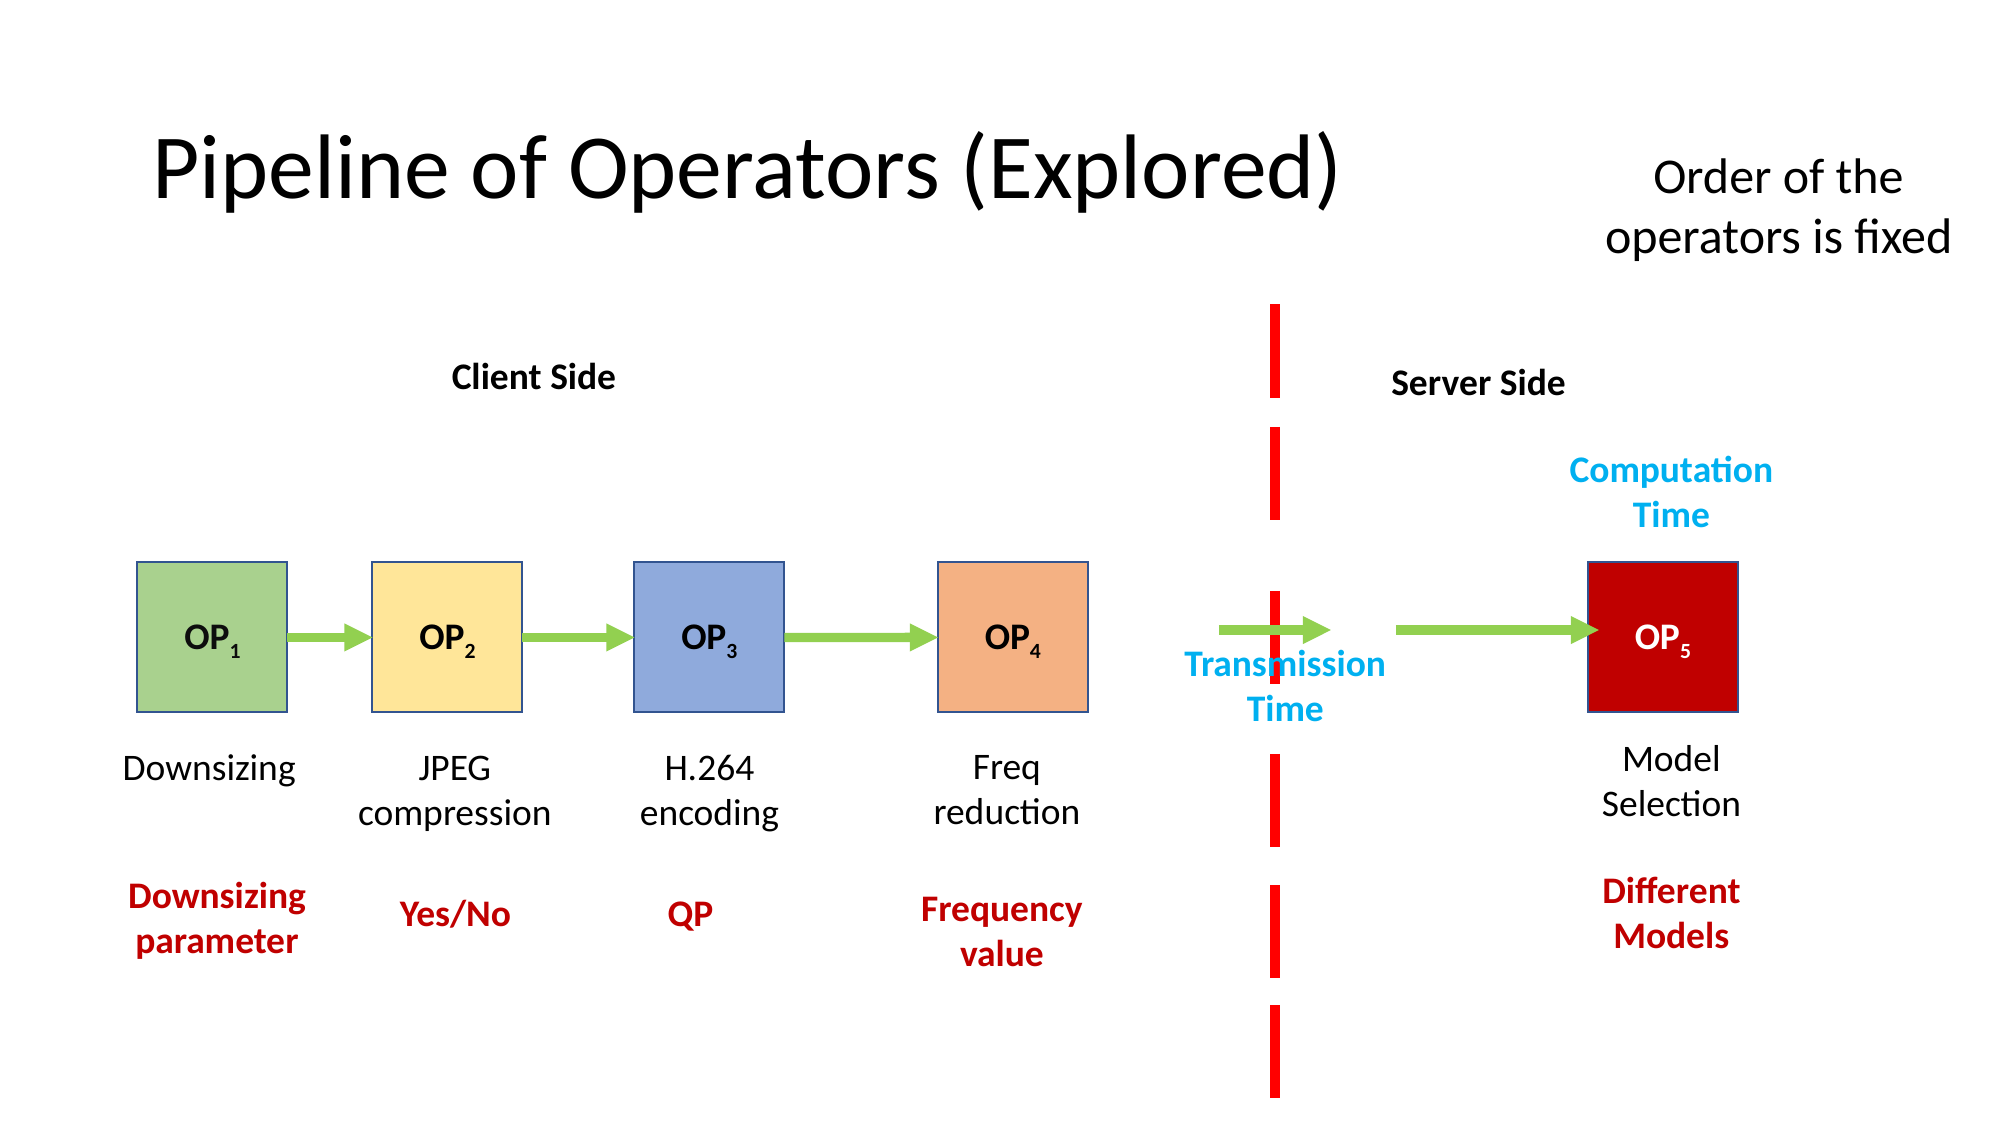

# Pipeline of Operators (Explored)
Order of the operators is fixed
Client Side
Server Side
Computation Time
OP1
OP2
OP3
OP4
OP5
Transmission Time
Model Selection
Freq reduction
Downsizing
JPEG compression
H.264 encoding
Different Models
Downsizing parameter
Frequency value
Yes/No
QP